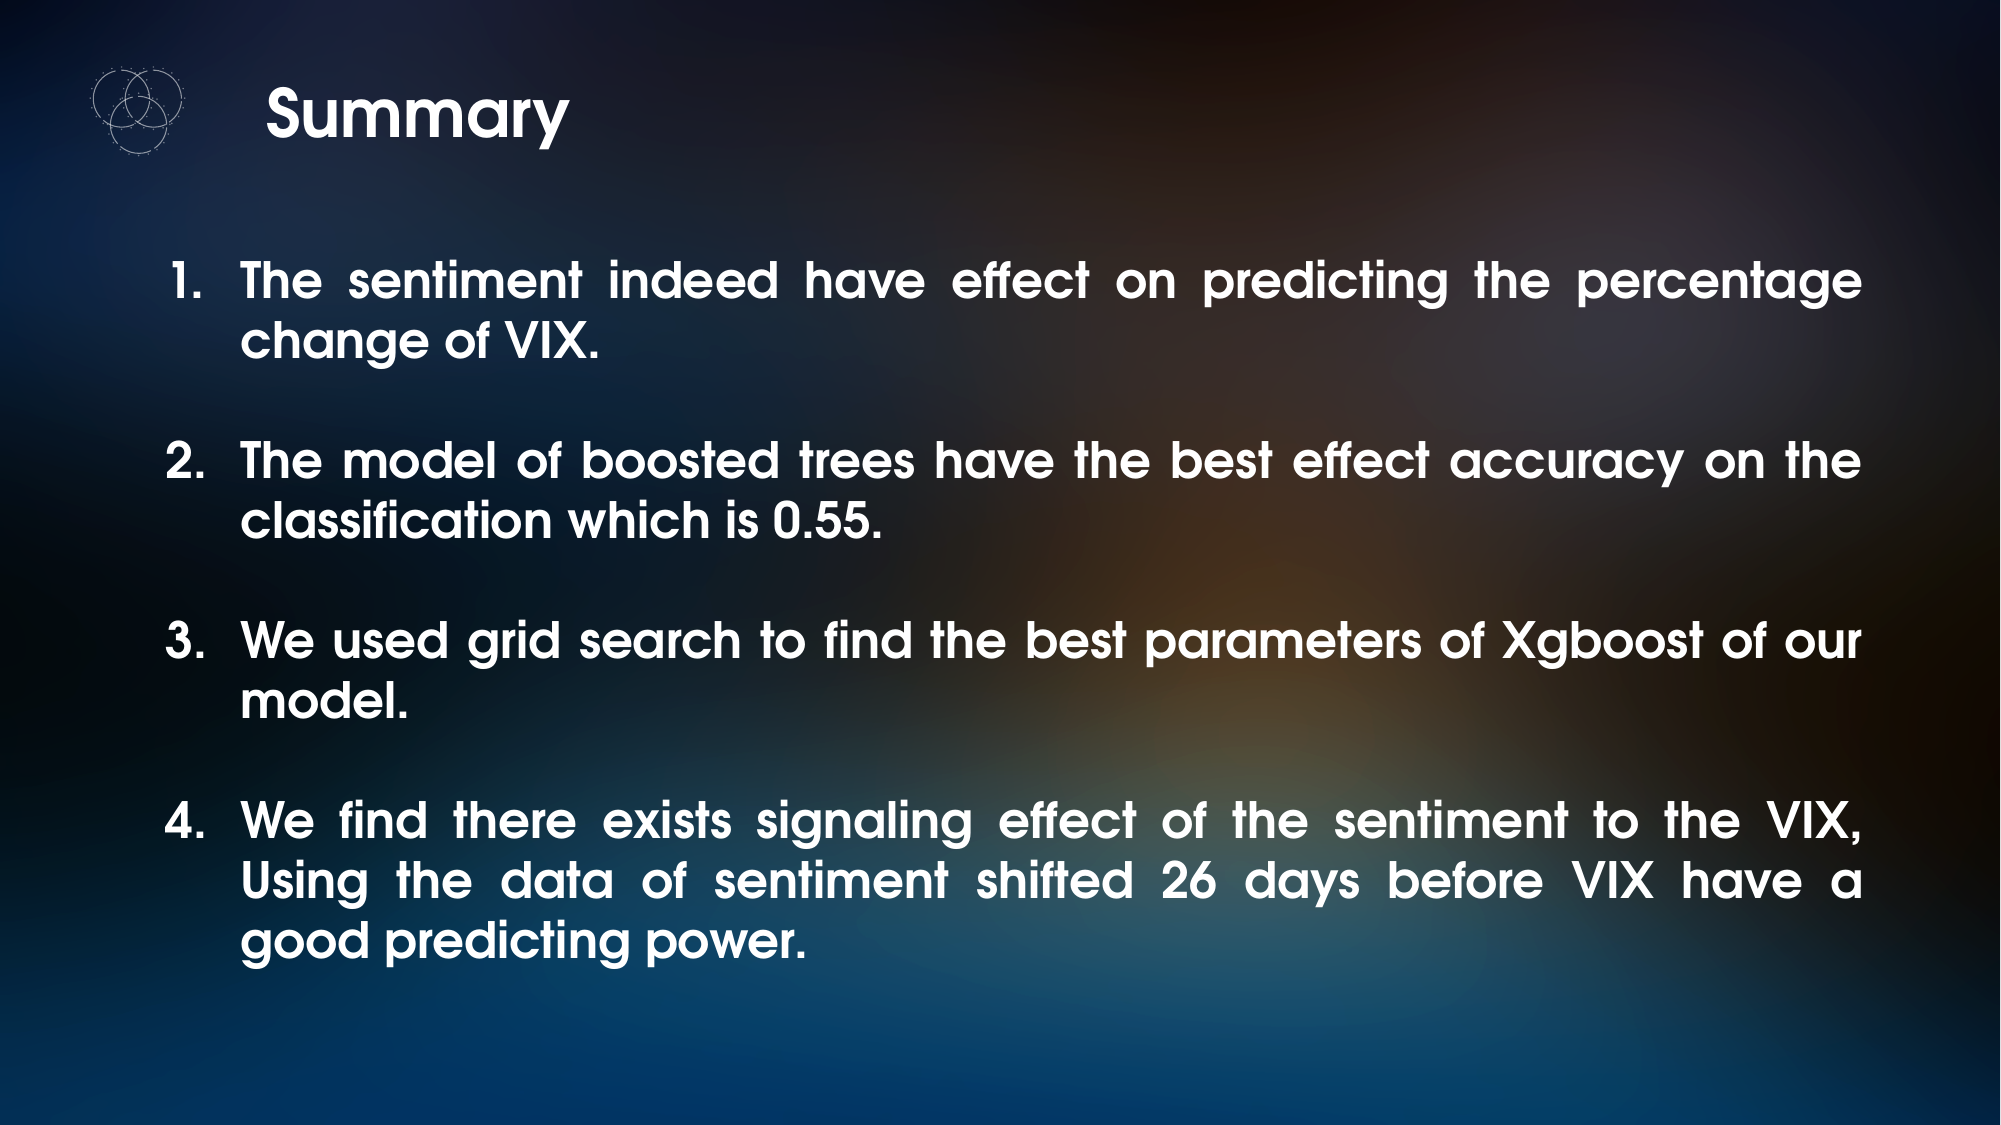

Summary

The sentiment indeed have effect on predicting the percentage change of VIX.

The model of boosted trees have the best effect accuracy on the classification which is 0.55.

We used grid search to find the best parameters of Xgboost of our model.

We find there exists signaling effect of the sentiment to the VIX, Using the data of sentiment shifted 26 days before VIX have a good predicting power.